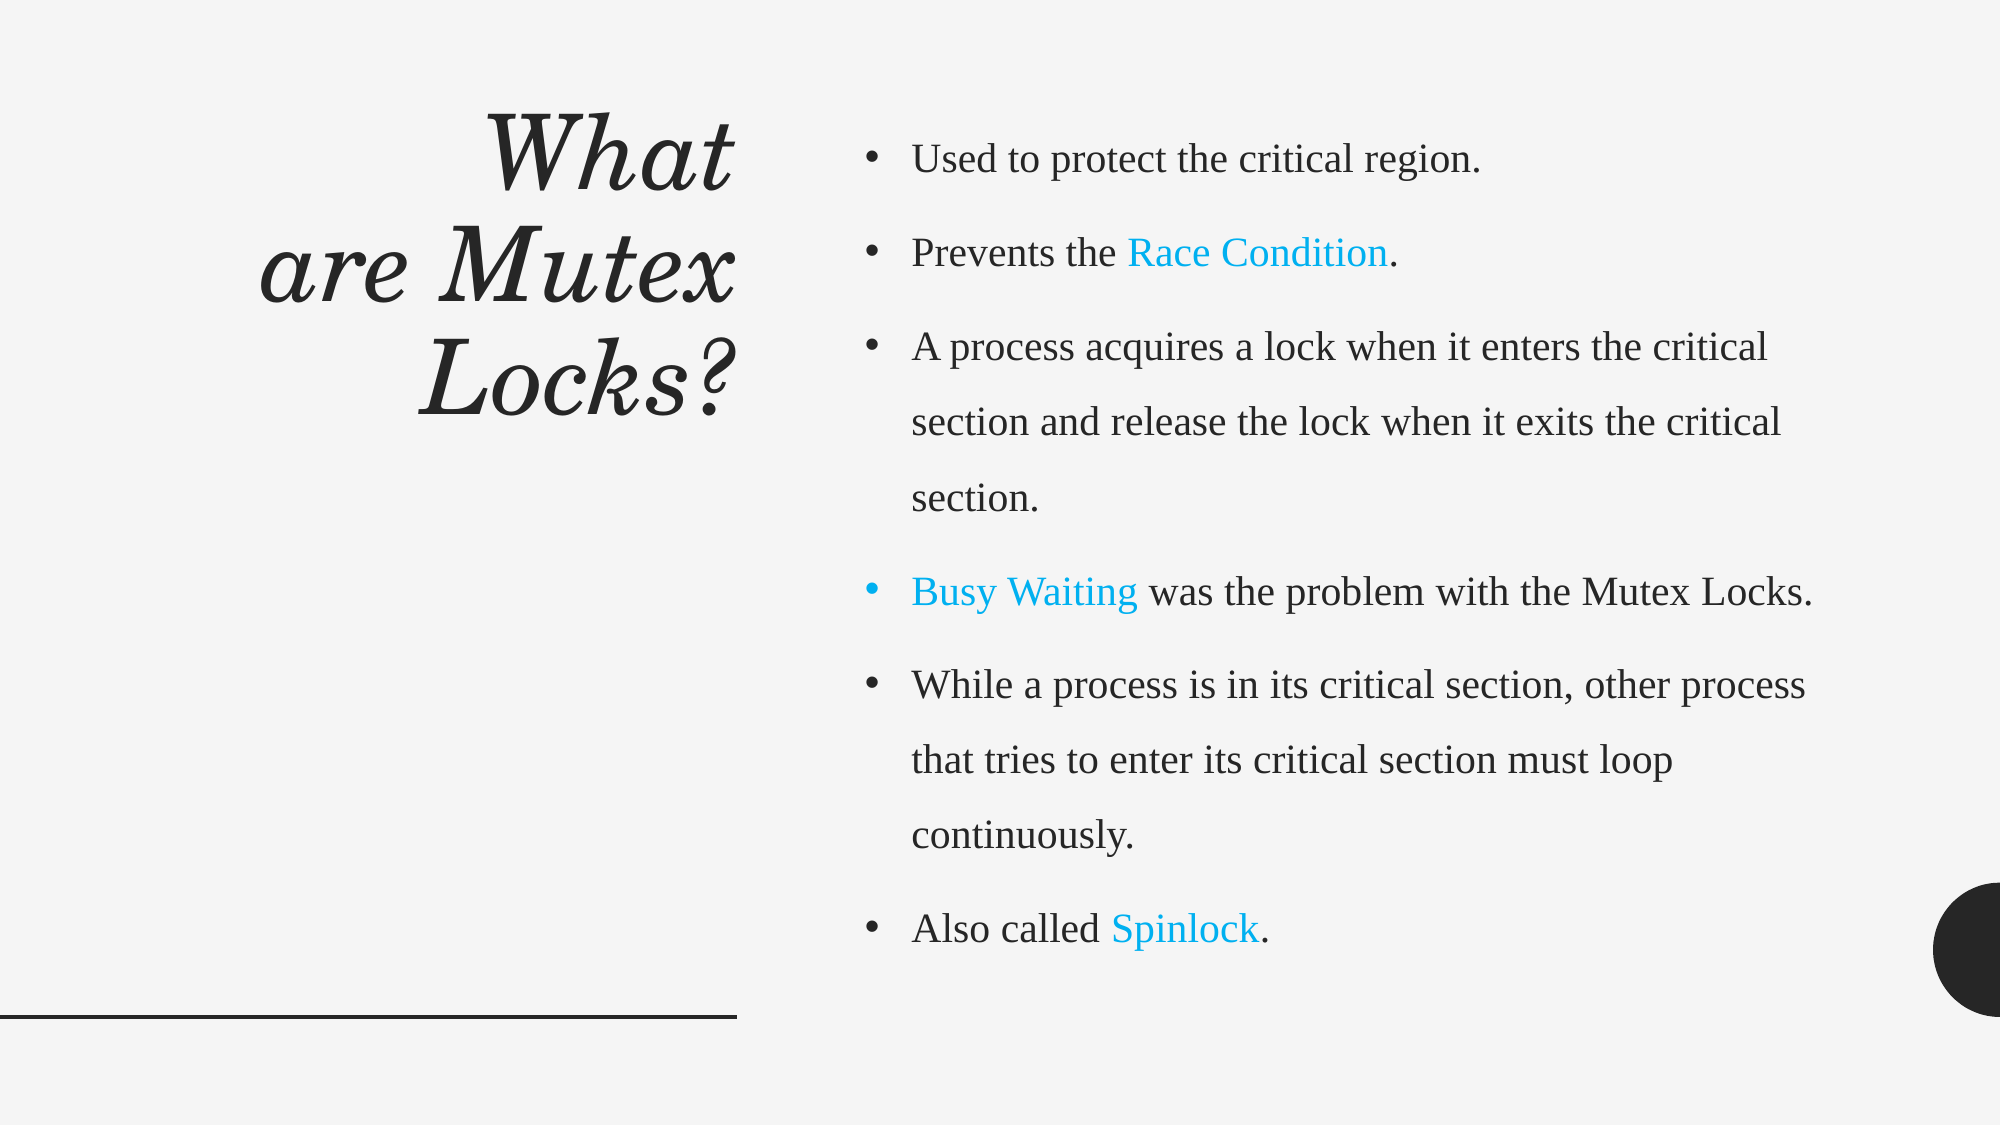

# What are Mutex Locks?
Used to protect the critical region.
Prevents the Race Condition.
A process acquires a lock when it enters the critical section and release the lock when it exits the critical section.
Busy Waiting was the problem with the Mutex Locks.
While a process is in its critical section, other process that tries to enter its critical section must loop continuously.
Also called Spinlock.